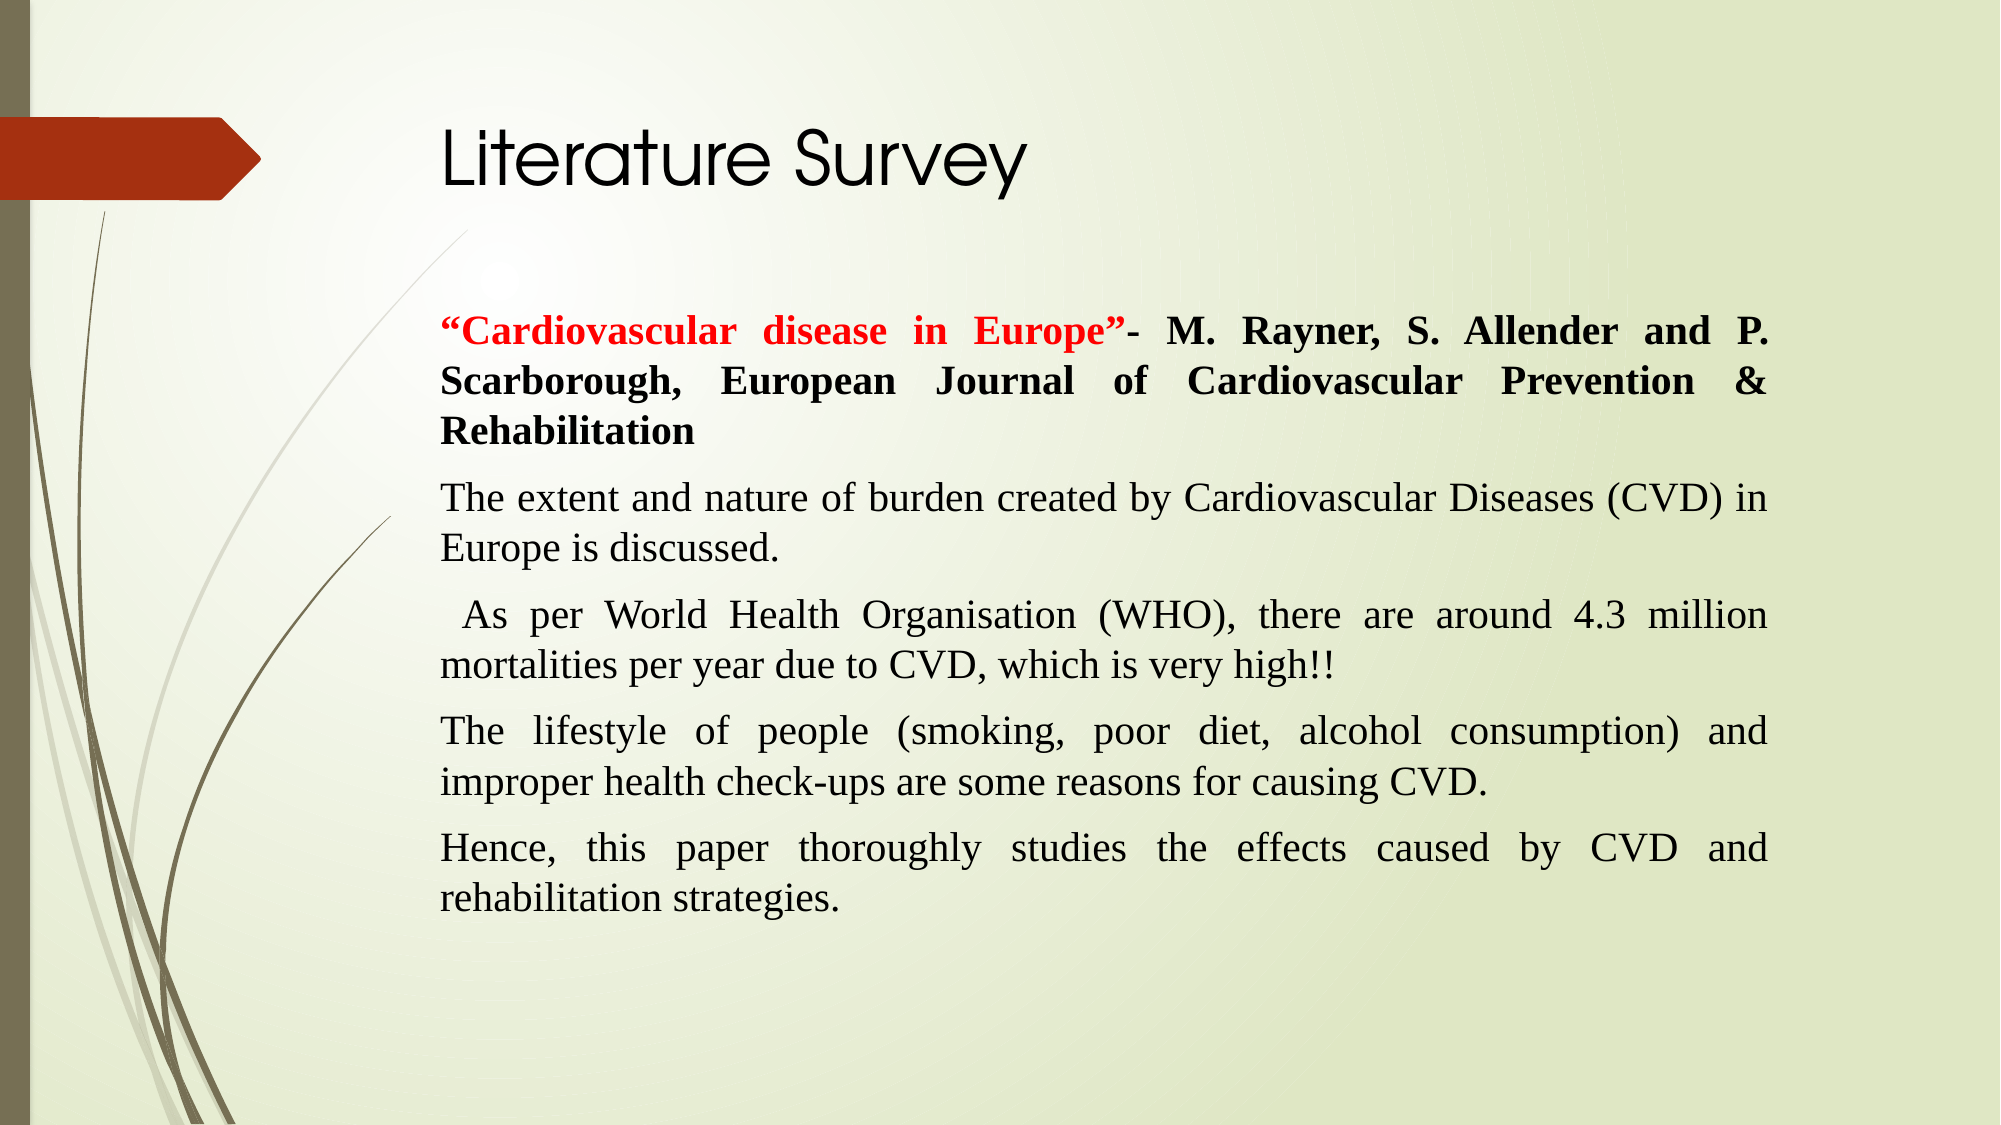

# Literature Survey
“Cardiovascular disease in Europe”- M. Rayner, S. Allender and P. Scarborough, European Journal of Cardiovascular Prevention & Rehabilitation
The extent and nature of burden created by Cardiovascular Diseases (CVD) in Europe is discussed.
 As per World Health Organisation (WHO), there are around 4.3 million mortalities per year due to CVD, which is very high!!
The lifestyle of people (smoking, poor diet, alcohol consumption) and improper health check-ups are some reasons for causing CVD.
Hence, this paper thoroughly studies the effects caused by CVD and rehabilitation strategies.